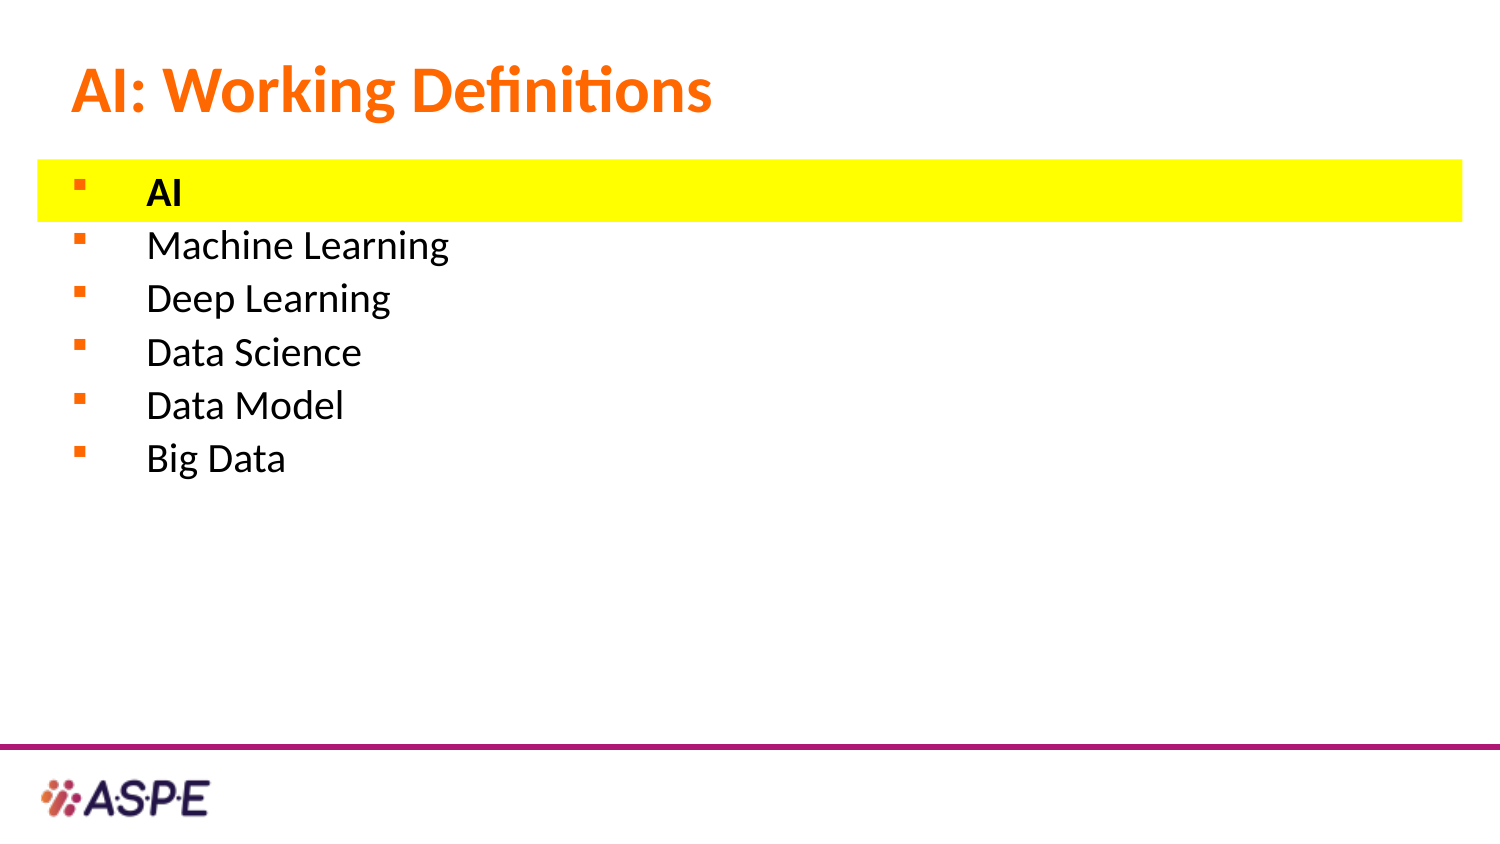

# AI: Working Definitions

AI
Machine Learning
Deep Learning
Data Science
Data Model
Big Data